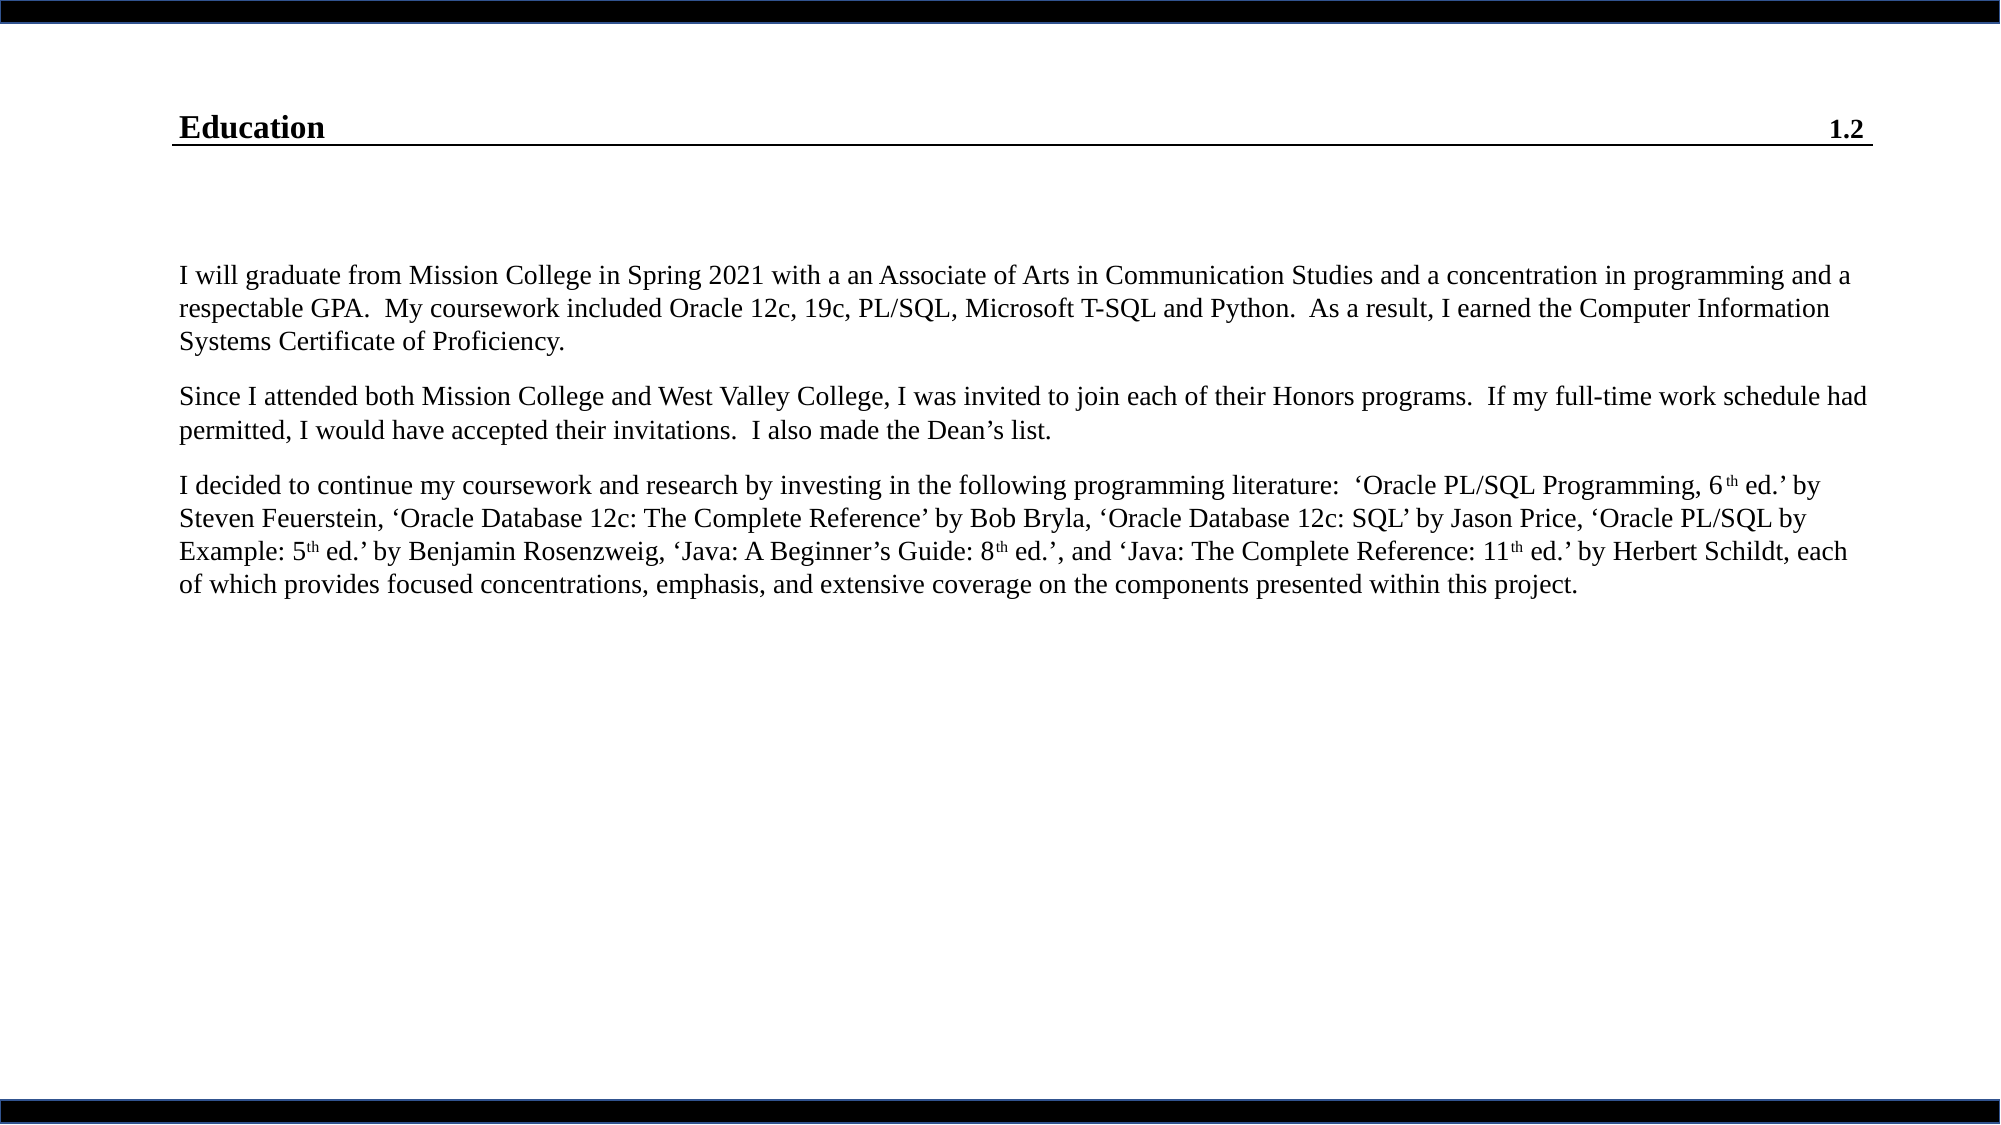

Education											1.2

I will graduate from Mission College in Spring 2021 with a an Associate of Arts in Communication Studies and a concentration in programming and a respectable GPA.  My coursework included Oracle 12c, 19c, PL/SQL, Microsoft T-SQL and Python.  As a result, I earned the Computer Information Systems Certificate of Proficiency.
Since I attended both Mission College and West Valley College, I was invited to join each of their Honors programs.  If my full-time work schedule had permitted, I would have accepted their invitations.  I also made the Dean’s list.
I decided to continue my coursework and research by investing in the following programming literature:  ‘Oracle PL/SQL Programming, 6th ed.’ by Steven Feuerstein, ‘Oracle Database 12c: The Complete Reference’ by Bob Bryla, ‘Oracle Database 12c: SQL’ by Jason Price, ‘Oracle PL/SQL by Example: 5th ed.’ by Benjamin Rosenzweig, ‘Java: A Beginner’s Guide: 8th ed.’, and ‘Java: The Complete Reference: 11th ed.’ by Herbert Schildt, each of which provides focused concentrations, emphasis, and extensive coverage on the components presented within this project.